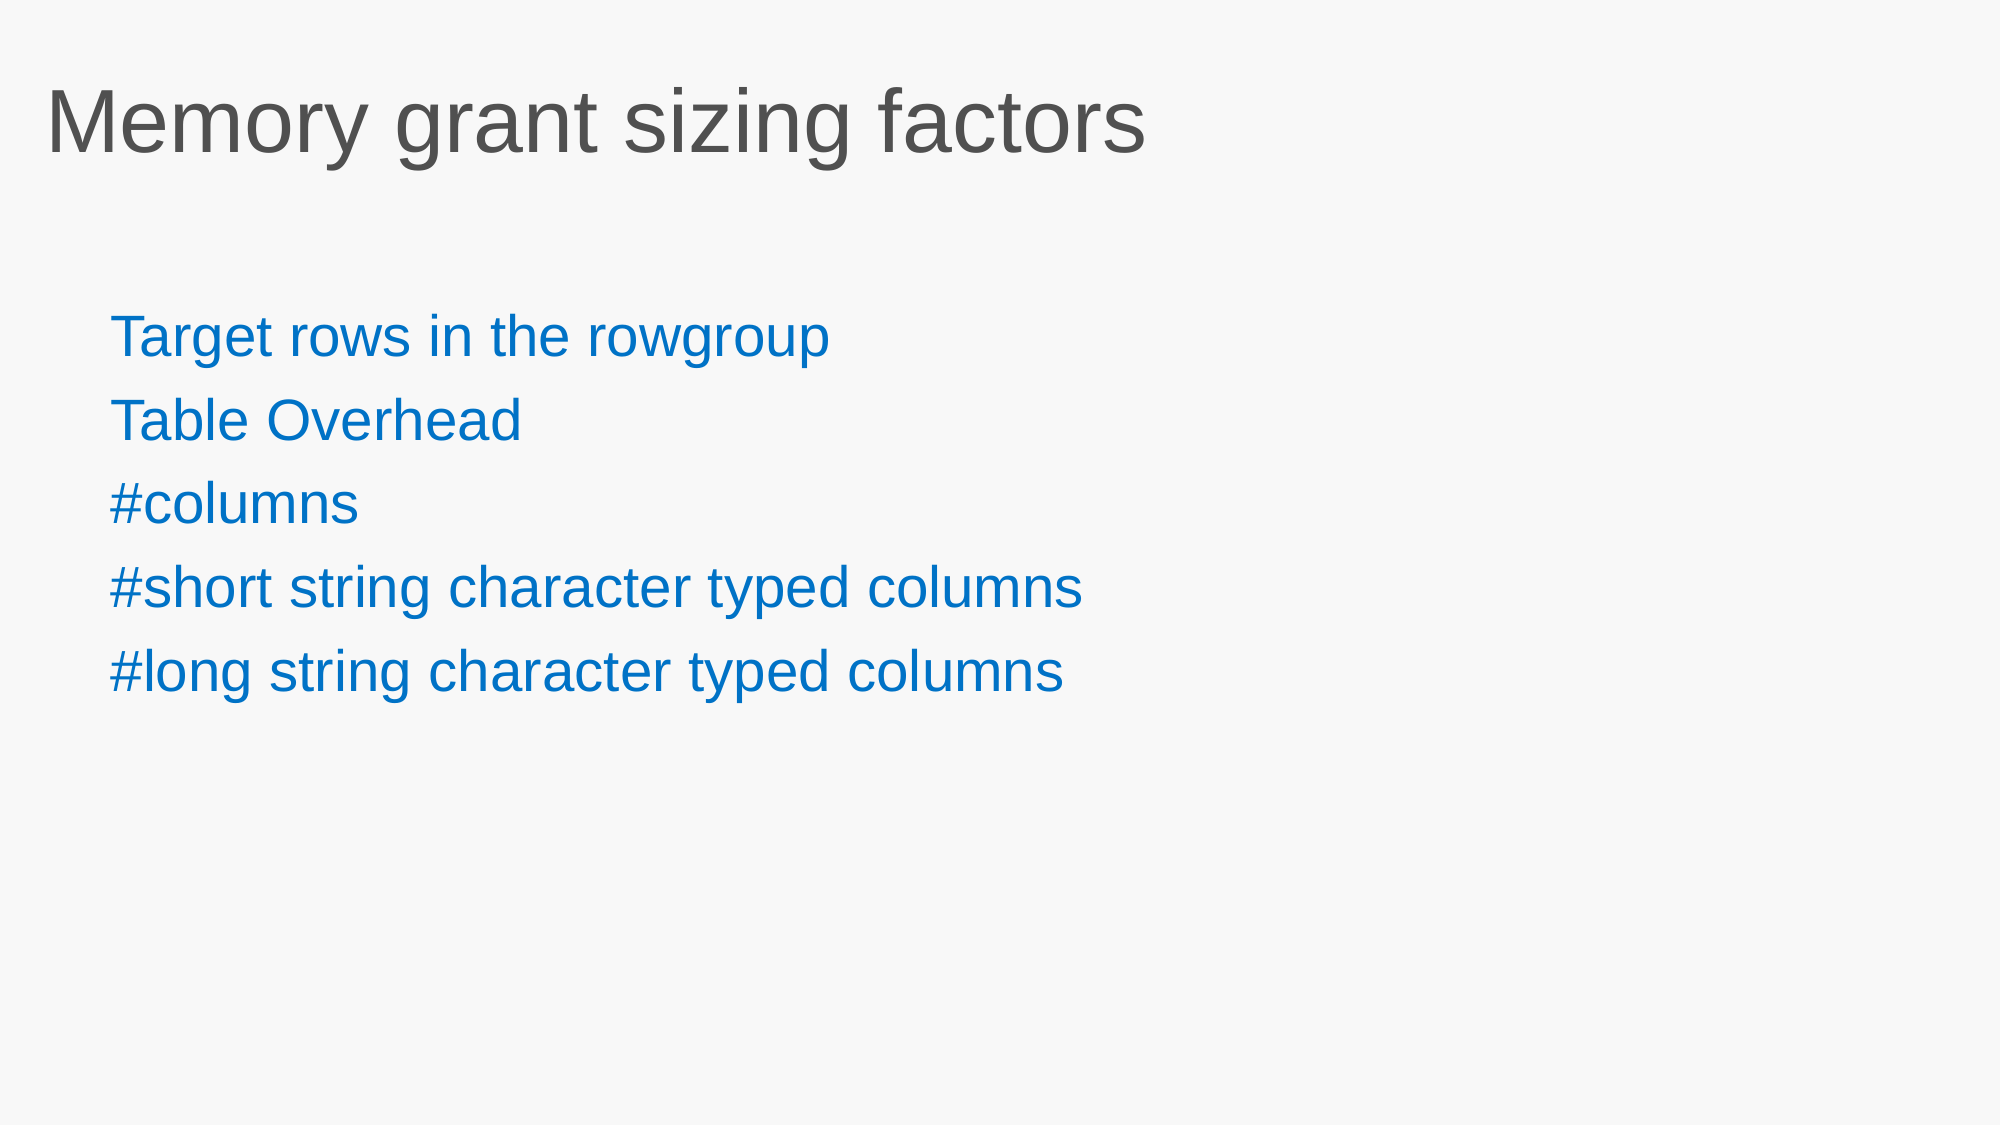

# Memory grant sizing factors
Target rows in the rowgroup
Table Overhead
#columns
#short string character typed columns
#long string character typed columns